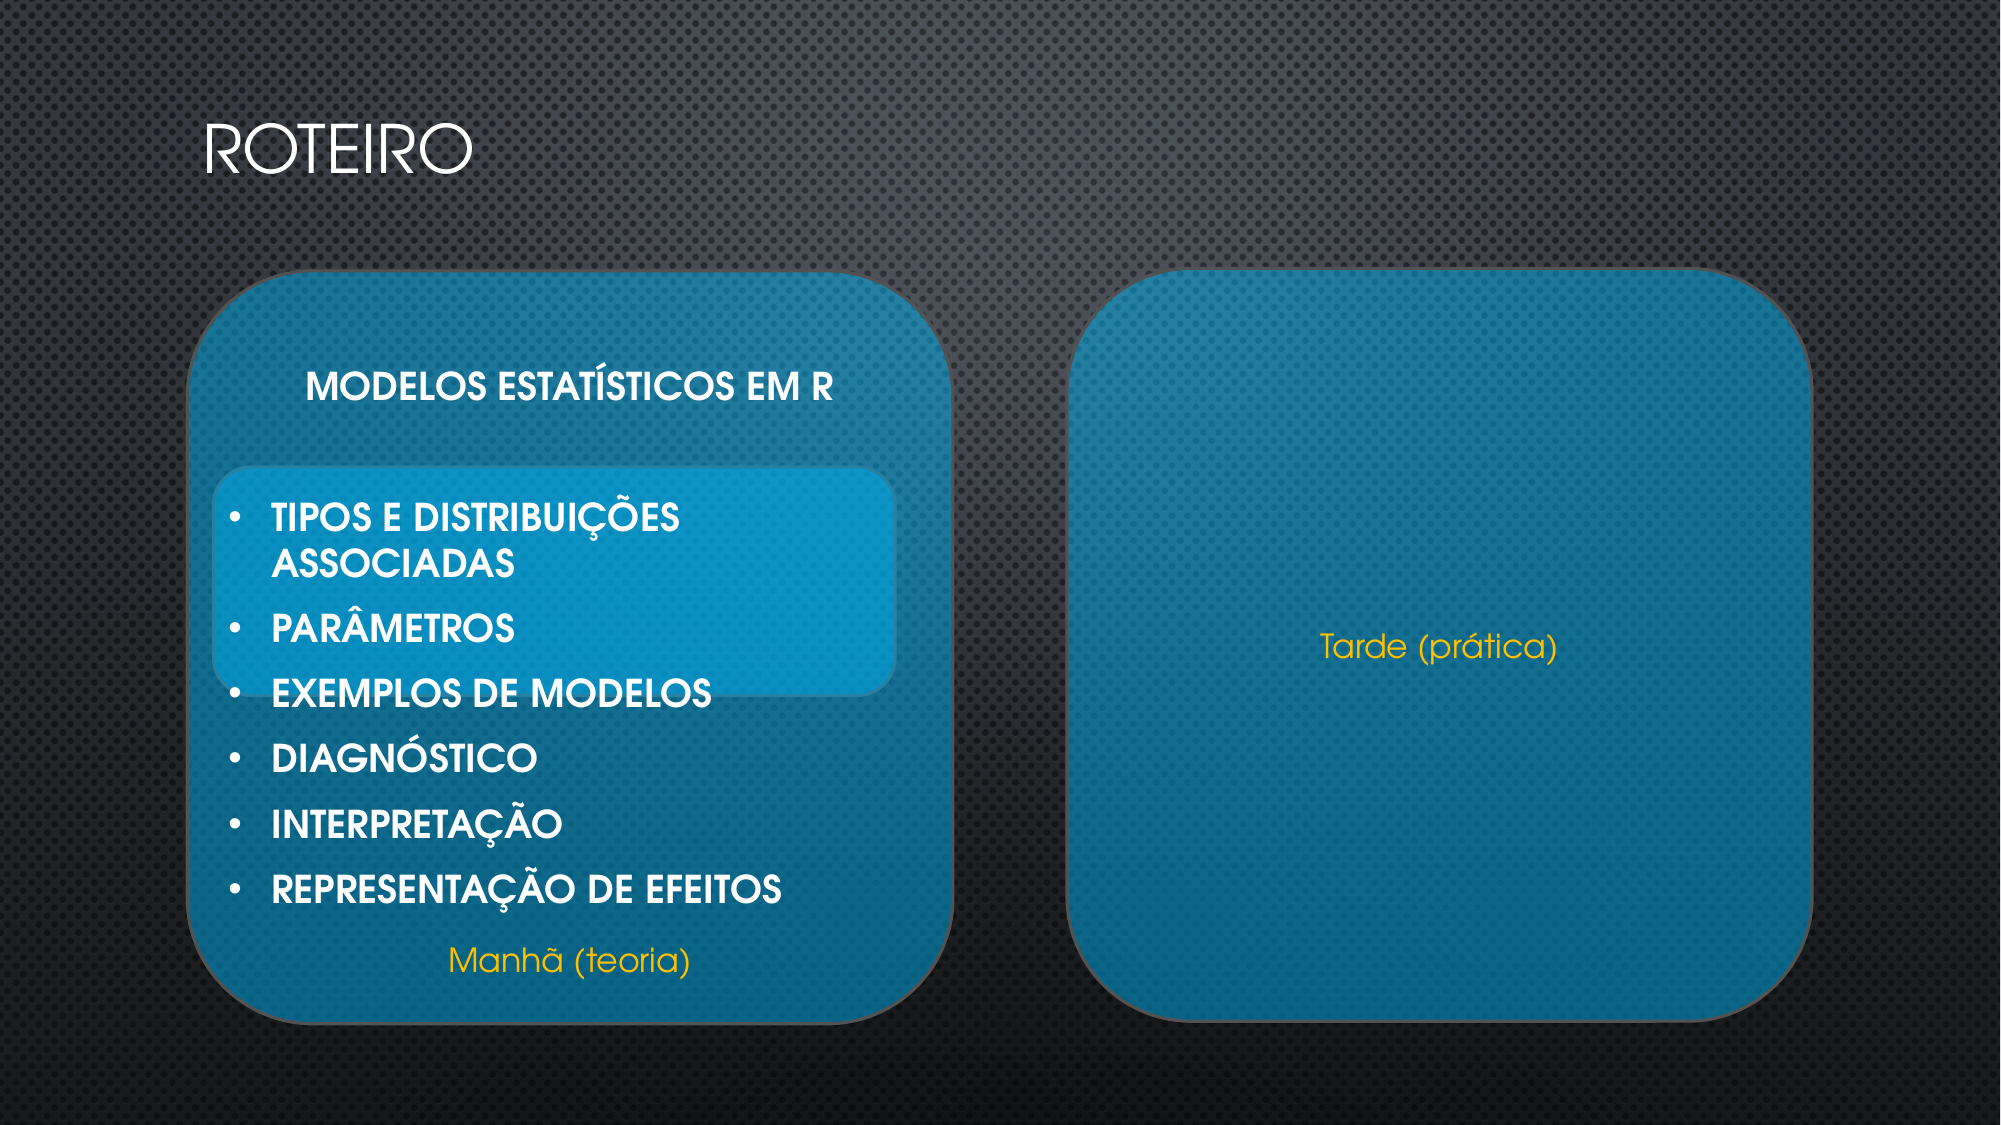

roteiro
Tarde (prática)
Manhã (teoria)
modelos estatísticos em R

Tipos e distribuições associadas
Parâmetros
Exemplos de modelos
Diagnóstico
Interpretação
Representação de efeitos